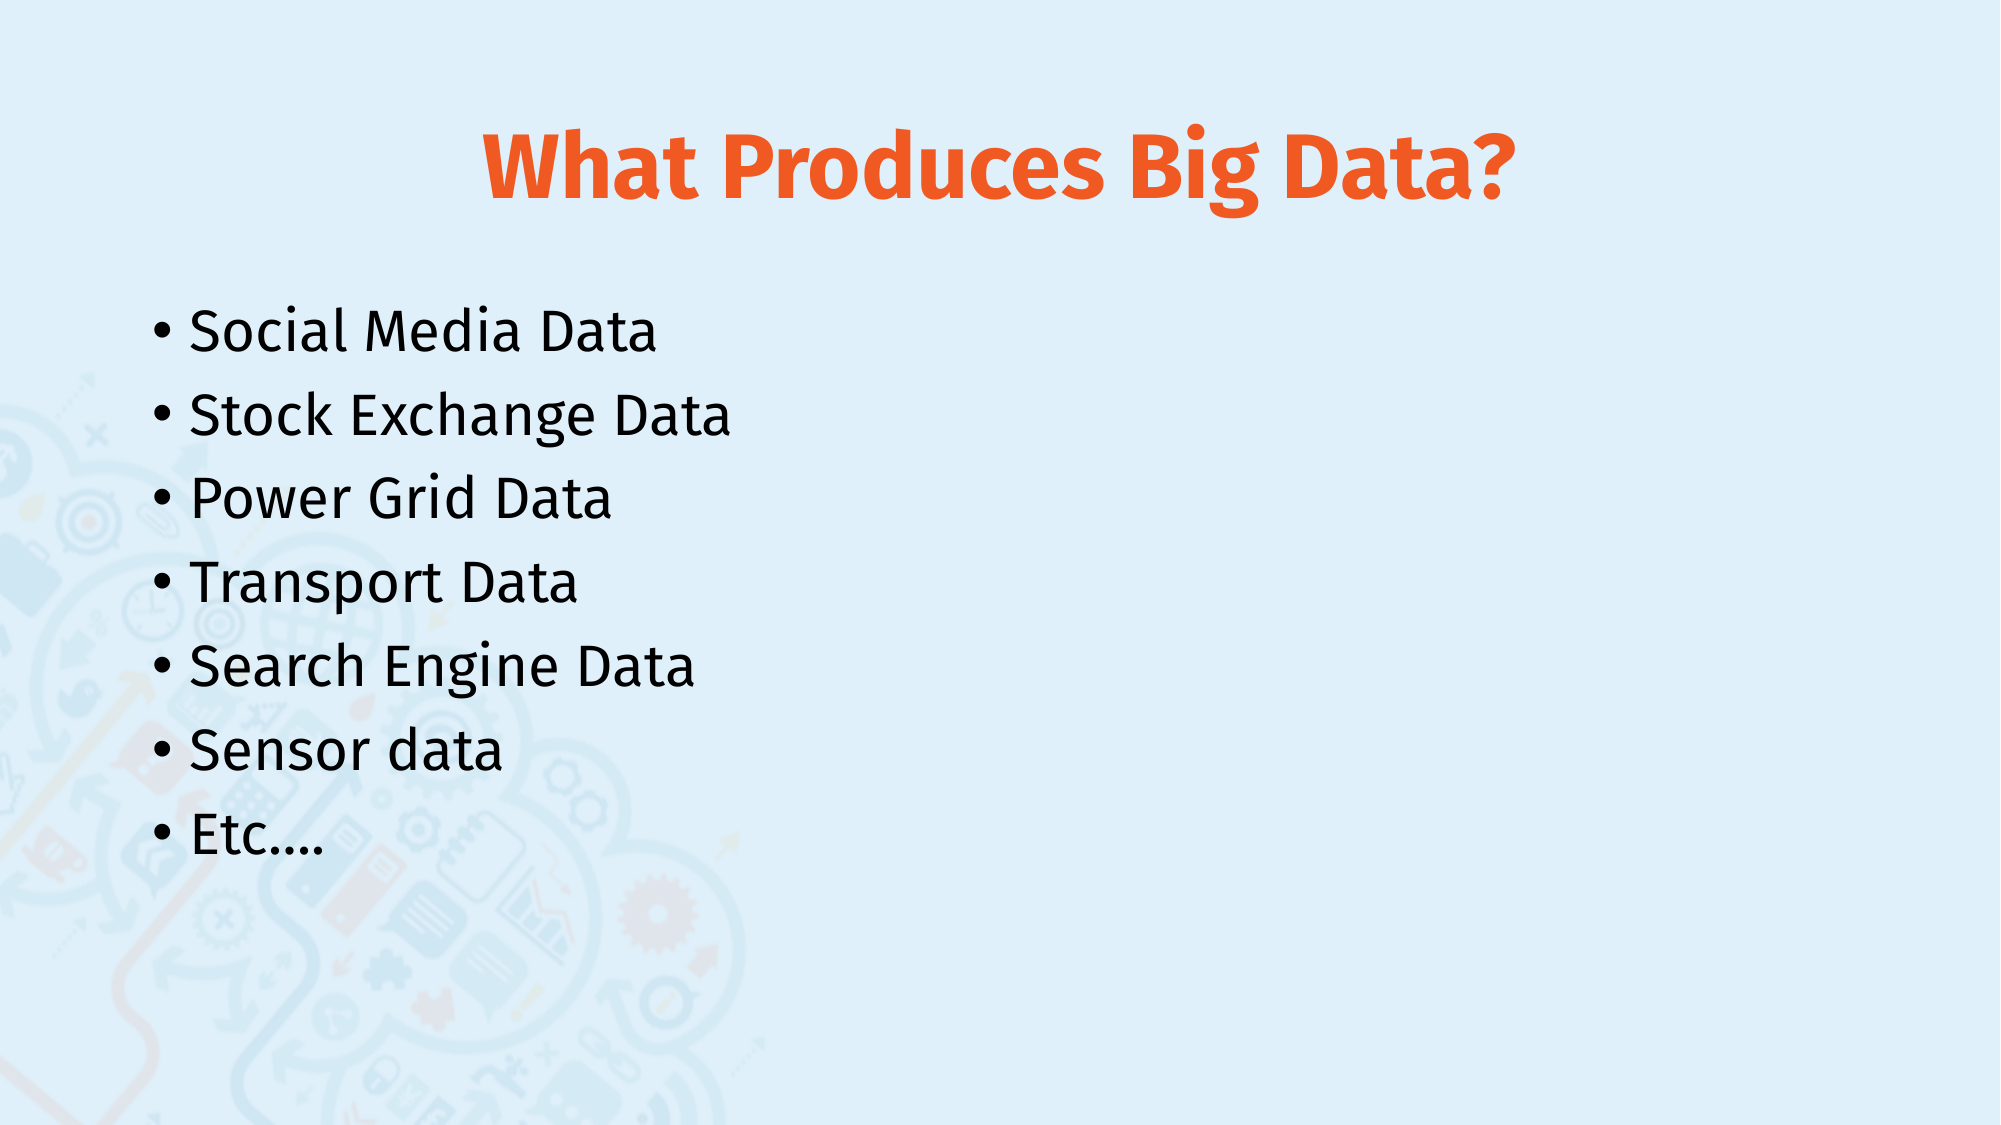

# What Produces Big Data?
Social Media Data
Stock Exchange Data
Power Grid Data
Transport Data
Search Engine Data
Sensor data
Etc….